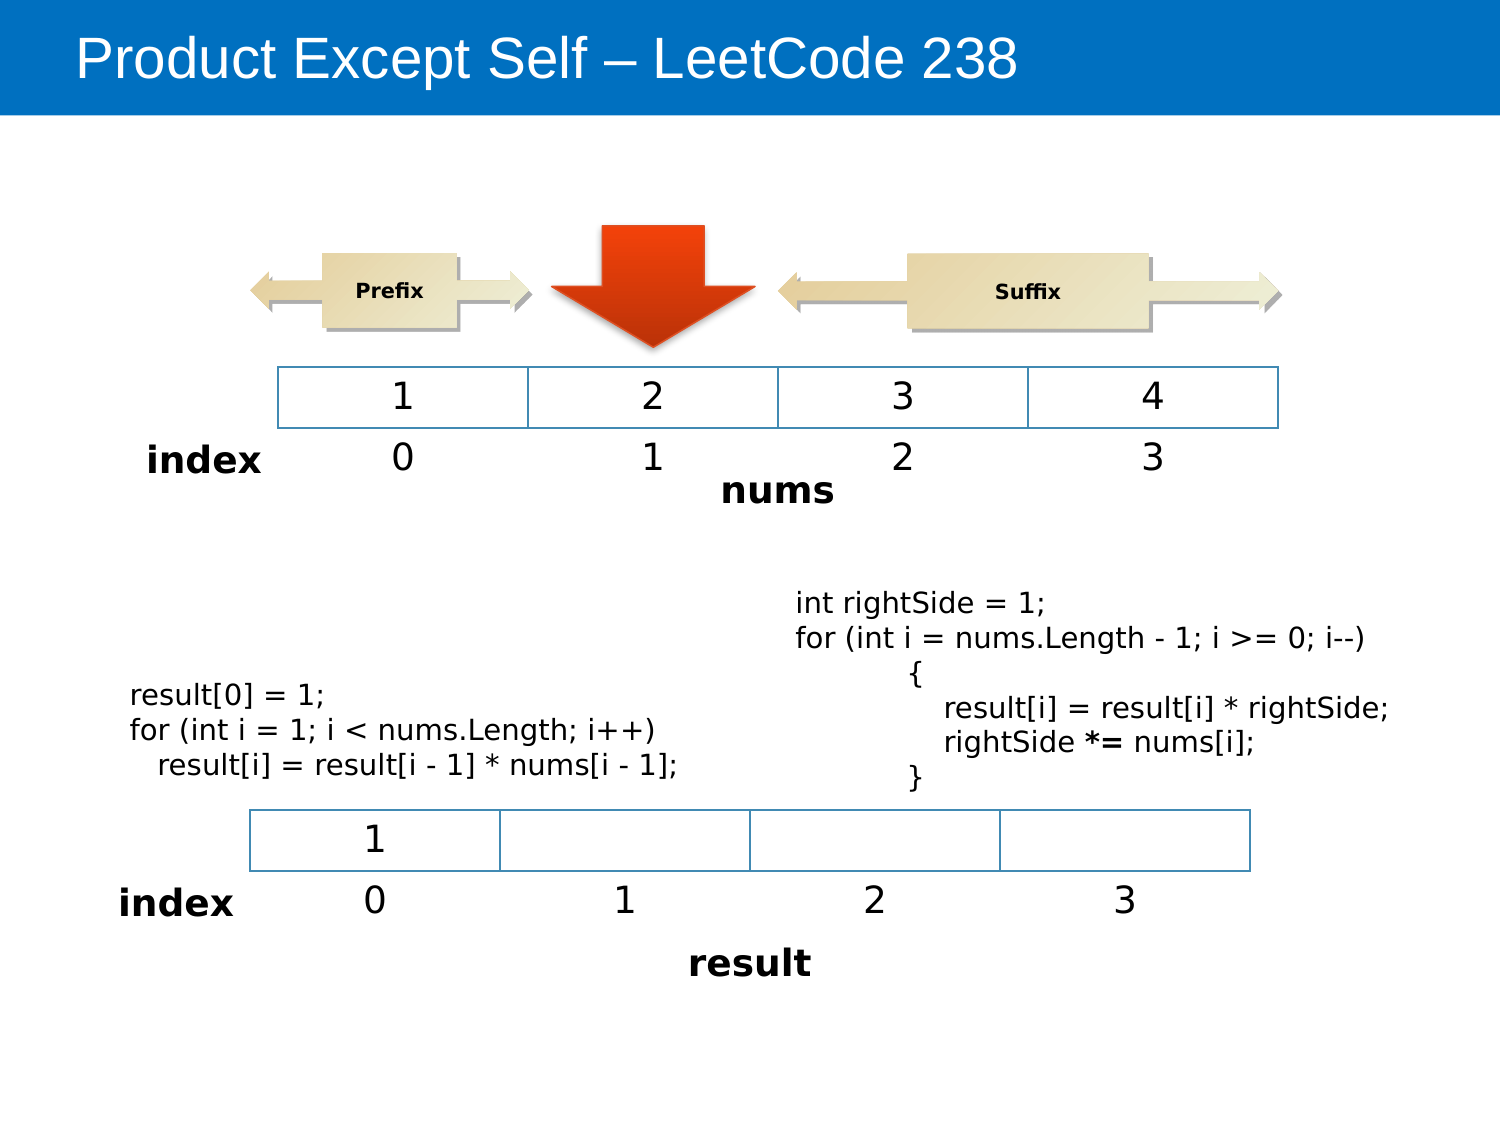

# Product Except Self – LeetCode 238

Prefix
Suffix
| 1 | 2 | 3 | 4 |
| --- | --- | --- | --- |
index
| 0 | 1 | 2 | 3 |
| --- | --- | --- | --- |
nums
int rightSide = 1;
for (int i = nums.Length - 1; i >= 0; i--)
            {
                result[i] = result[i] * rightSide;
                rightSide *= nums[i];
            }
result[0] = 1;
for (int i = 1; i < nums.Length; i++)
   result[i] = result[i - 1] * nums[i - 1];
| 1 |  |  |  |
| --- | --- | --- | --- |
index
| 0 | 1 | 2 | 3 |
| --- | --- | --- | --- |
result